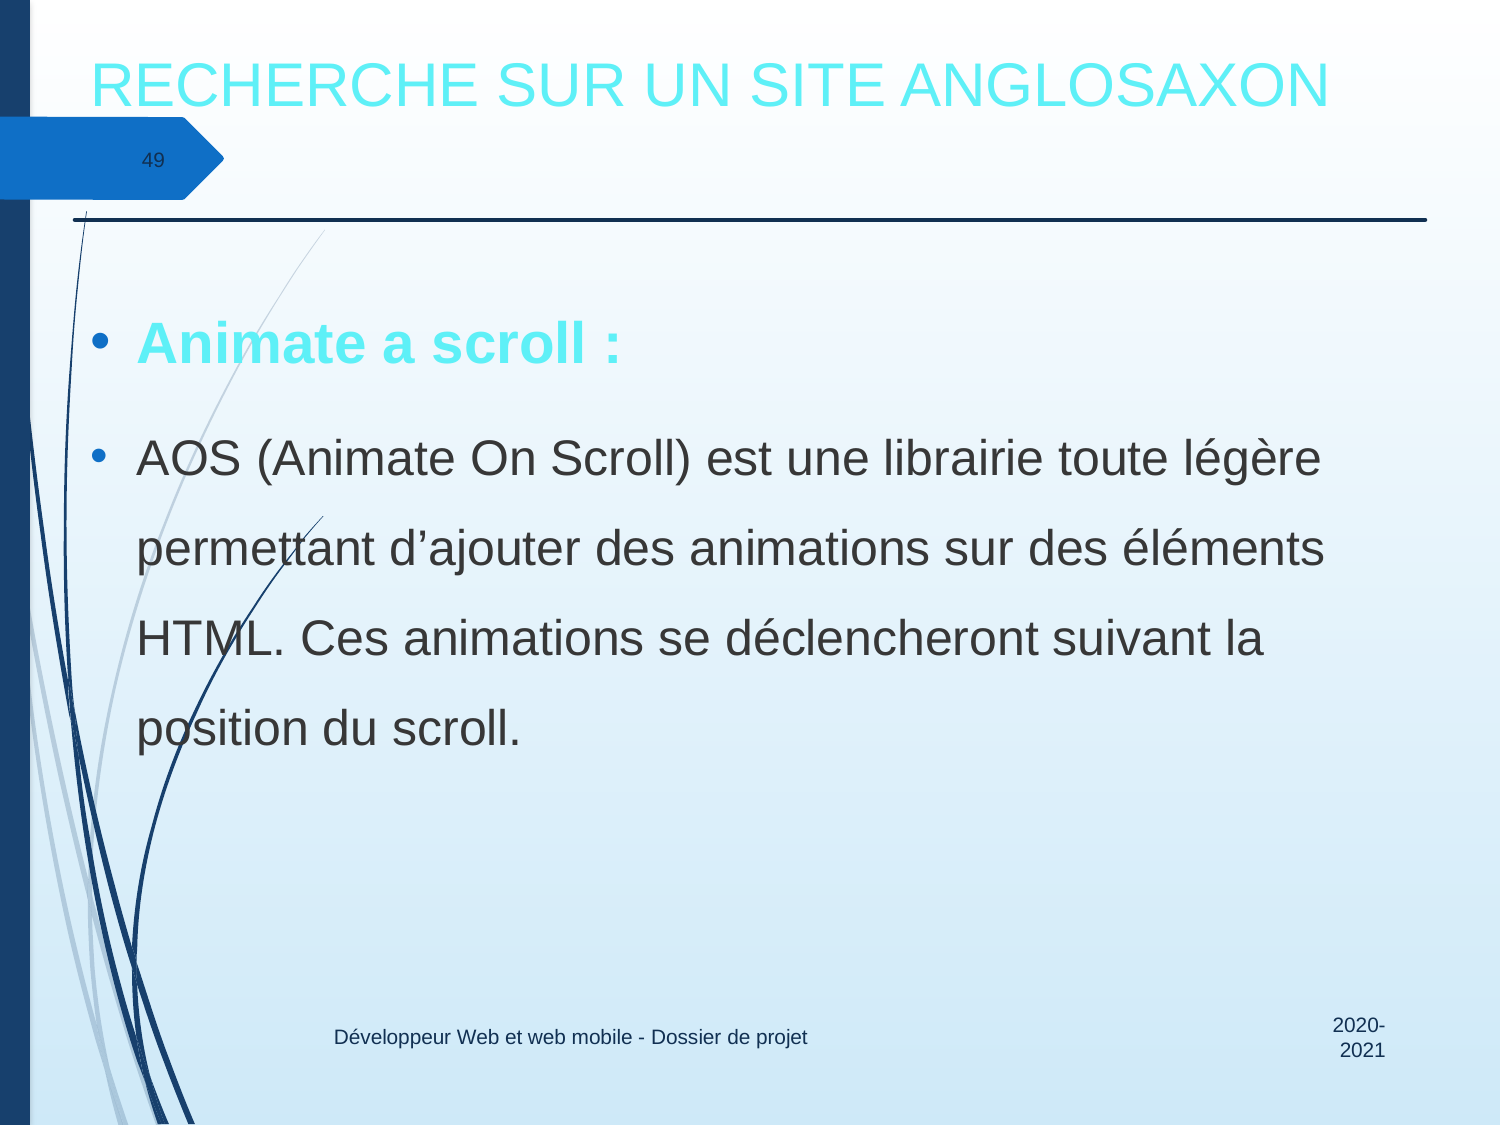

# Recherche sur un site anglosaxon
49
Animate a scroll :
AOS (Animate On Scroll) est une librairie toute légère permettant d’ajouter des animations sur des éléments HTML. Ces animations se déclencheront suivant la position du scroll.
2020-2021
Développeur Web et web mobile - Dossier de projet